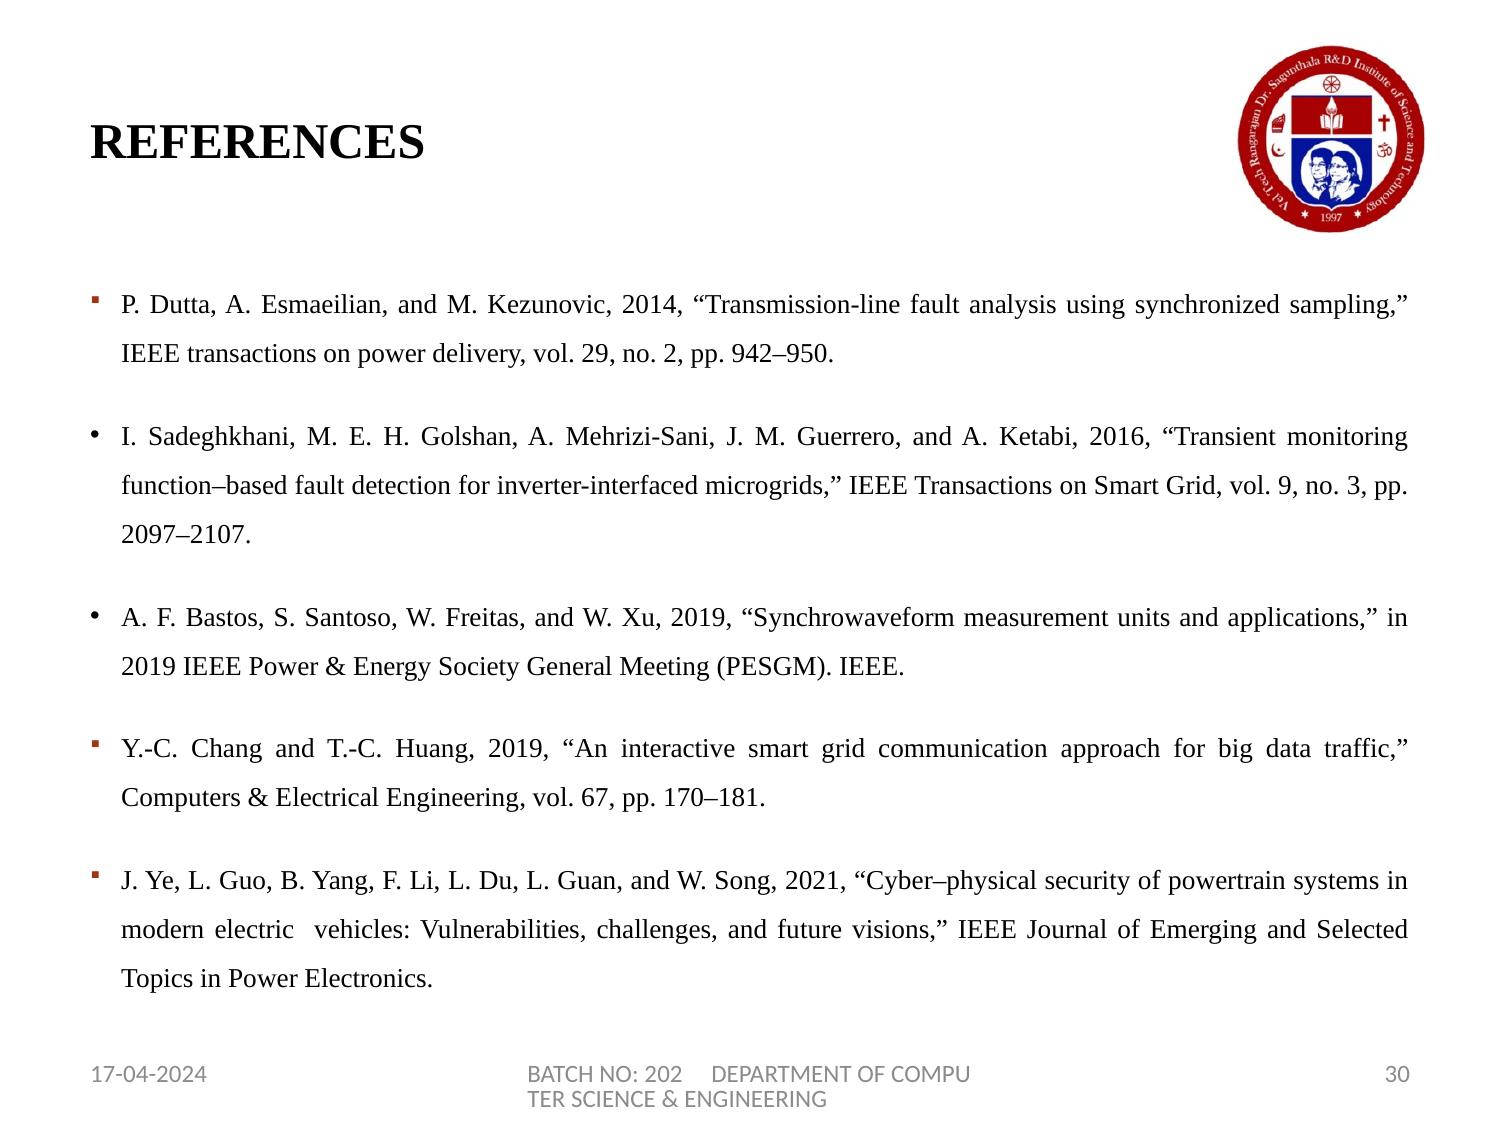

# REFERENCES
P. Dutta, A. Esmaeilian, and M. Kezunovic, 2014, “Transmission-line fault analysis using synchronized sampling,” IEEE transactions on power delivery, vol. 29, no. 2, pp. 942–950.
I. Sadeghkhani, M. E. H. Golshan, A. Mehrizi-Sani, J. M. Guerrero, and A. Ketabi, 2016, “Transient monitoring function–based fault detection for inverter-interfaced microgrids,” IEEE Transactions on Smart Grid, vol. 9, no. 3, pp. 2097–2107.
A. F. Bastos, S. Santoso, W. Freitas, and W. Xu, 2019, “Synchrowaveform measurement units and applications,” in 2019 IEEE Power & Energy Society General Meeting (PESGM). IEEE.
Y.-C. Chang and T.-C. Huang, 2019, “An interactive smart grid communication approach for big data traffic,” Computers & Electrical Engineering, vol. 67, pp. 170–181.
J. Ye, L. Guo, B. Yang, F. Li, L. Du, L. Guan, and W. Song, 2021, “Cyber–physical security of powertrain systems in modern electric  vehicles: Vulnerabilities, challenges, and future visions,” IEEE Journal of Emerging and Selected Topics in Power Electronics.

17-04-2024
BATCH NO: 202     DEPARTMENT OF COMPUTER SCIENCE & ENGINEERING
30